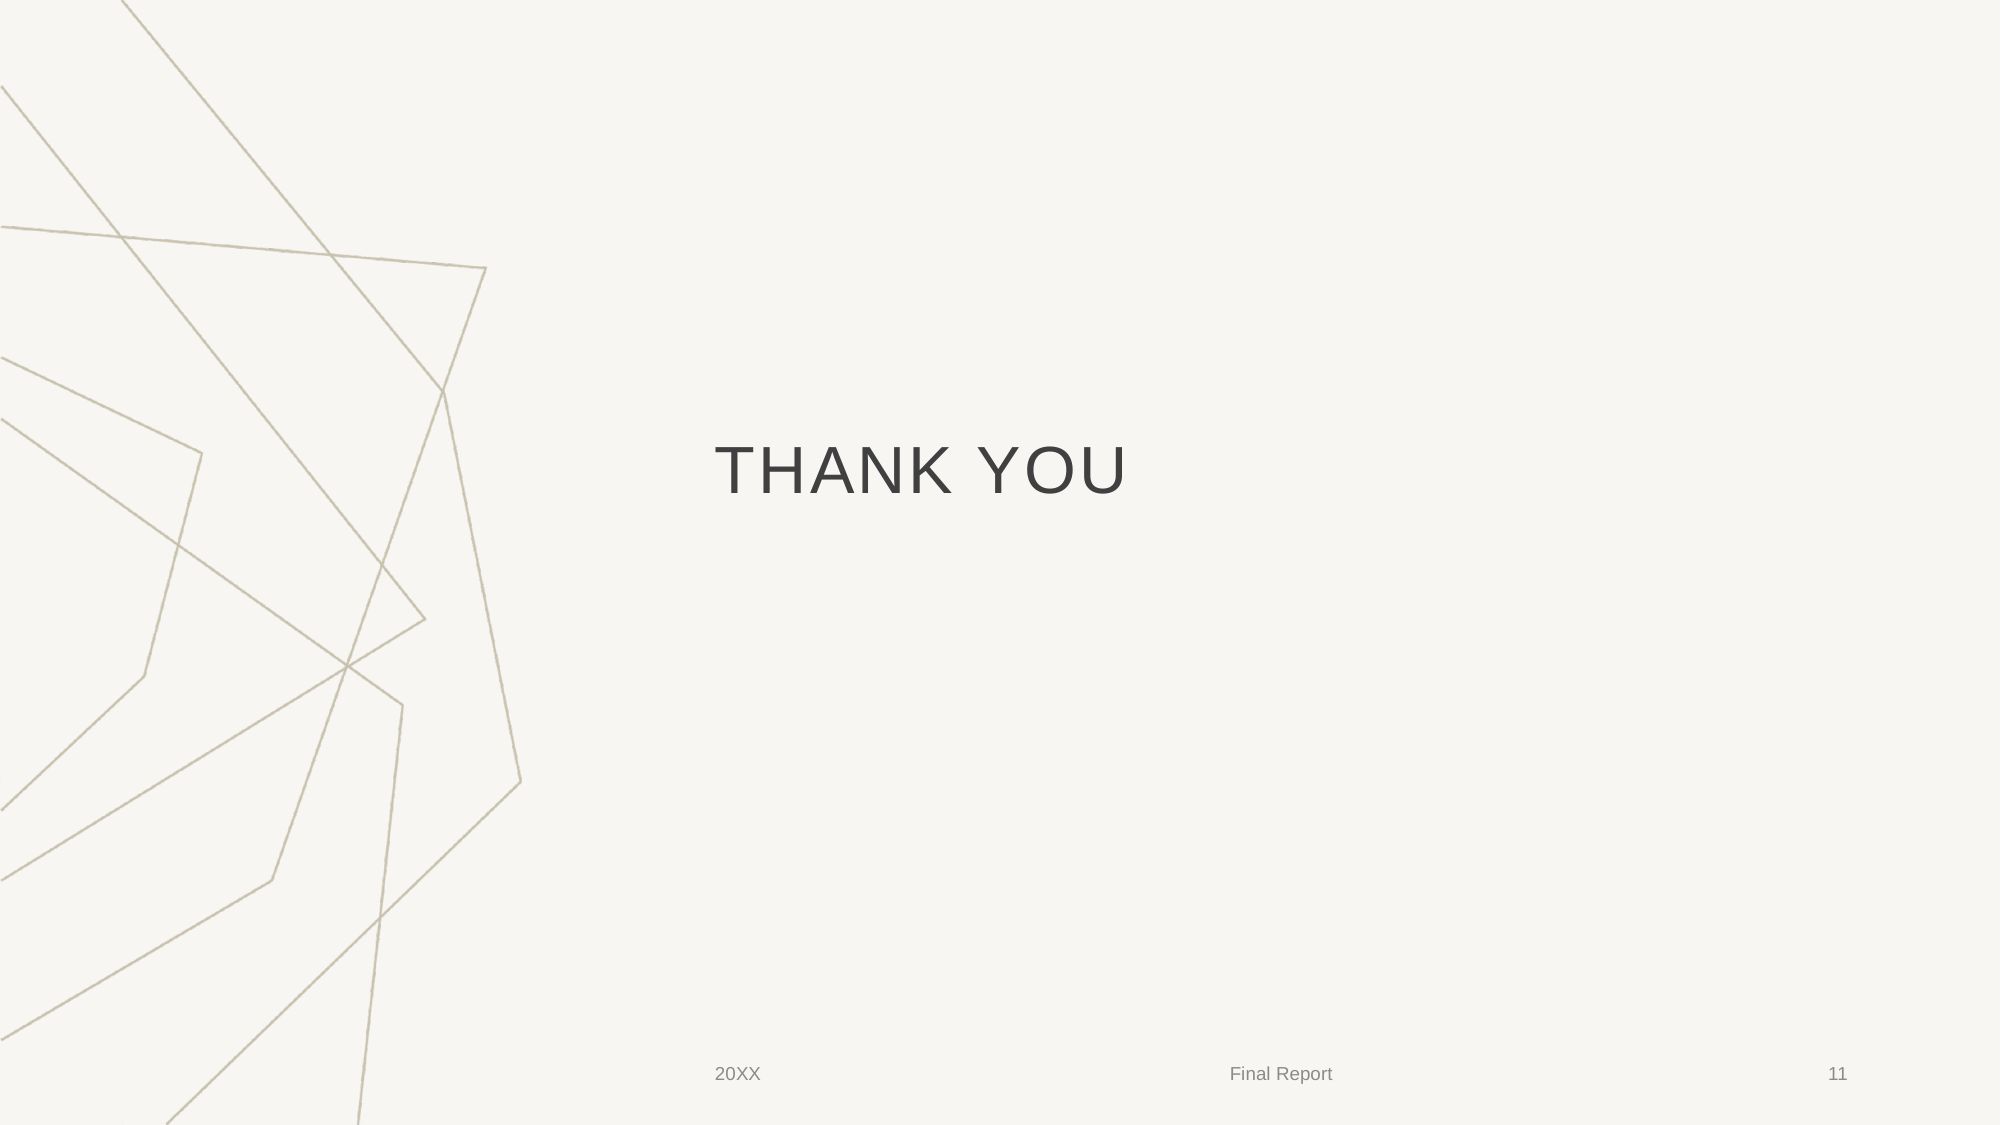

# THANK YOU
20XX
Final Report
11